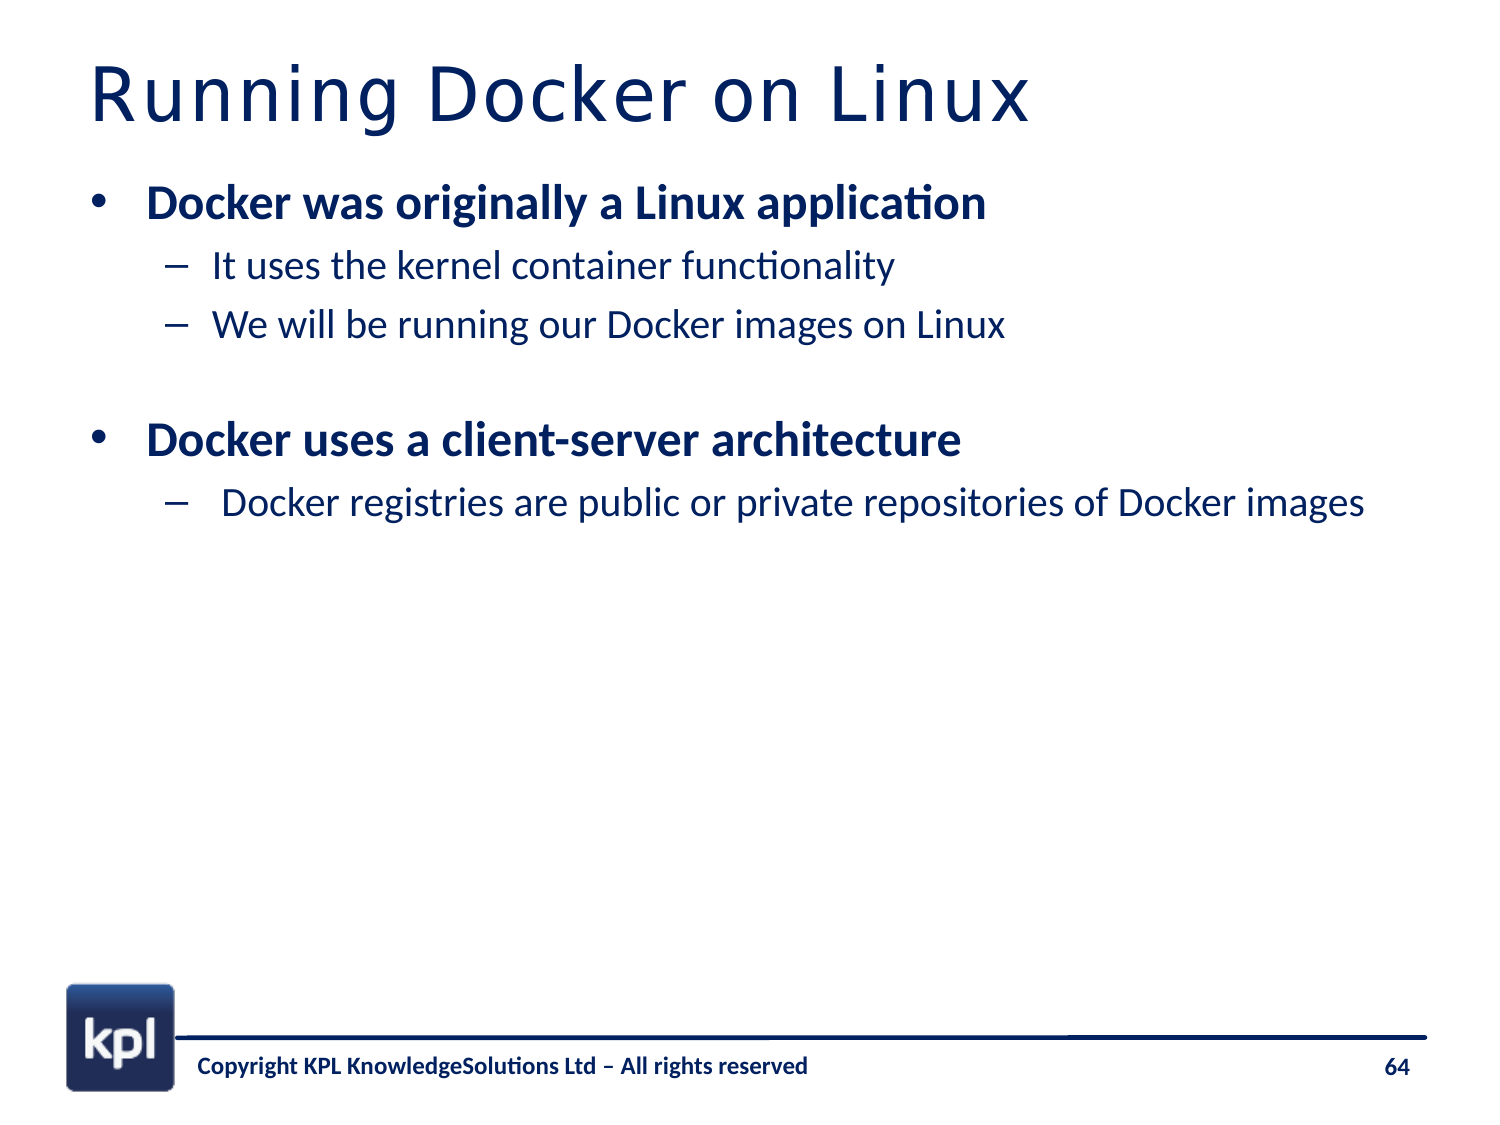

# Running Docker on Linux
Docker was originally a Linux application
It uses the kernel container functionality
We will be running our Docker images on Linux
Docker uses a client-server architecture
 Docker registries are public or private repositories of Docker images

Copyright KPL KnowledgeSolutions Ltd – All rights reserved
64